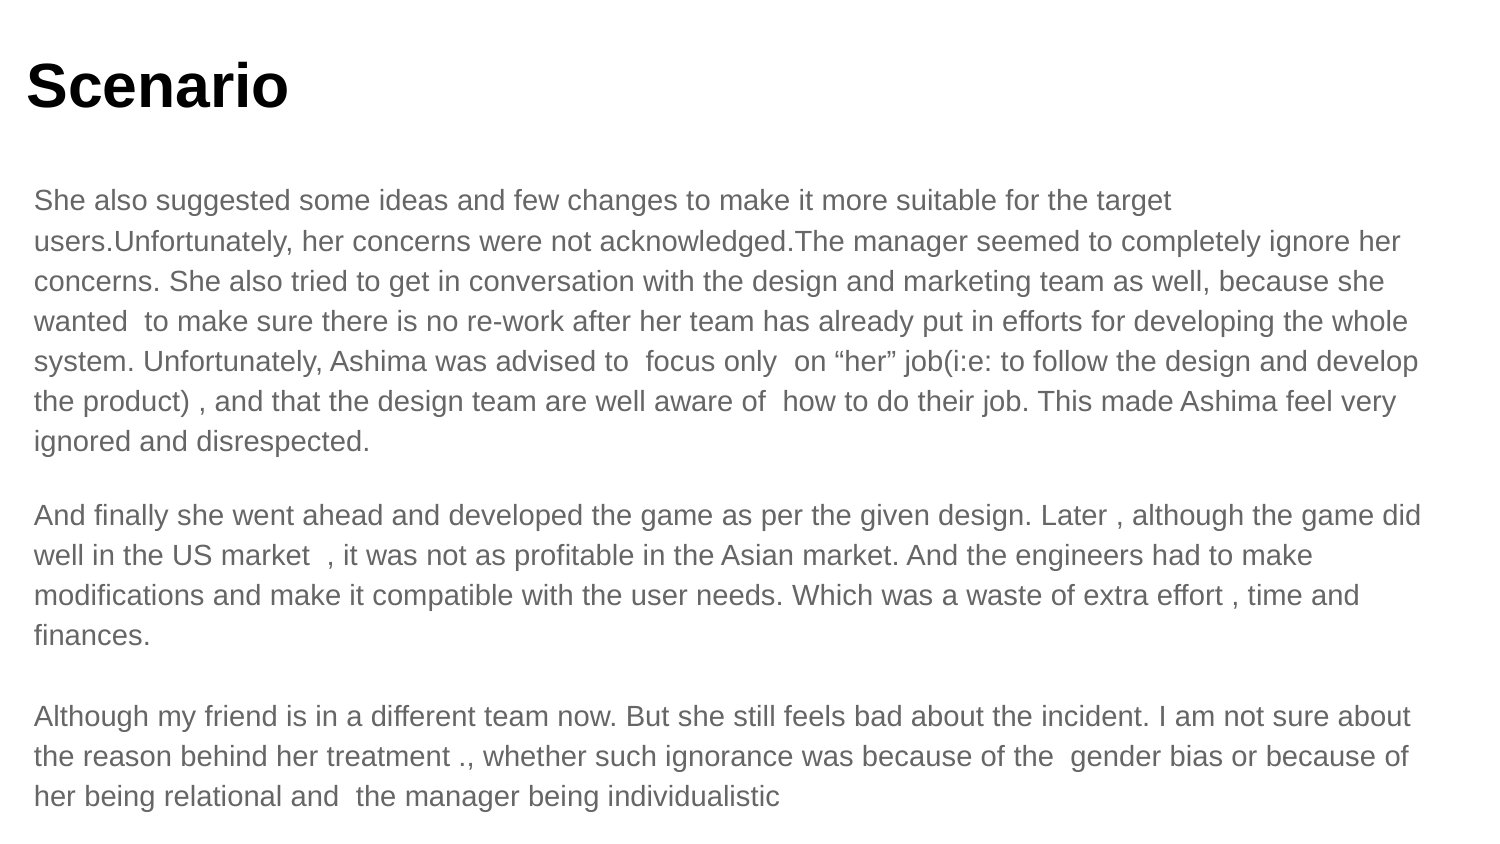

# Scenario
She also suggested some ideas and few changes to make it more suitable for the target users.Unfortunately, her concerns were not acknowledged.The manager seemed to completely ignore her concerns. She also tried to get in conversation with the design and marketing team as well, because she wanted  to make sure there is no re-work after her team has already put in efforts for developing the whole system. Unfortunately, Ashima was advised to  focus only  on “her” job(i:e: to follow the design and develop the product) , and that the design team are well aware of  how to do their job. This made Ashima feel very ignored and disrespected.
And finally she went ahead and developed the game as per the given design. Later , although the game did well in the US market  , it was not as profitable in the Asian market. And the engineers had to make modifications and make it compatible with the user needs. Which was a waste of extra effort , time and finances.

Although my friend is in a different team now. But she still feels bad about the incident. I am not sure about the reason behind her treatment ., whether such ignorance was because of the  gender bias or because of her being relational and  the manager being individualistic